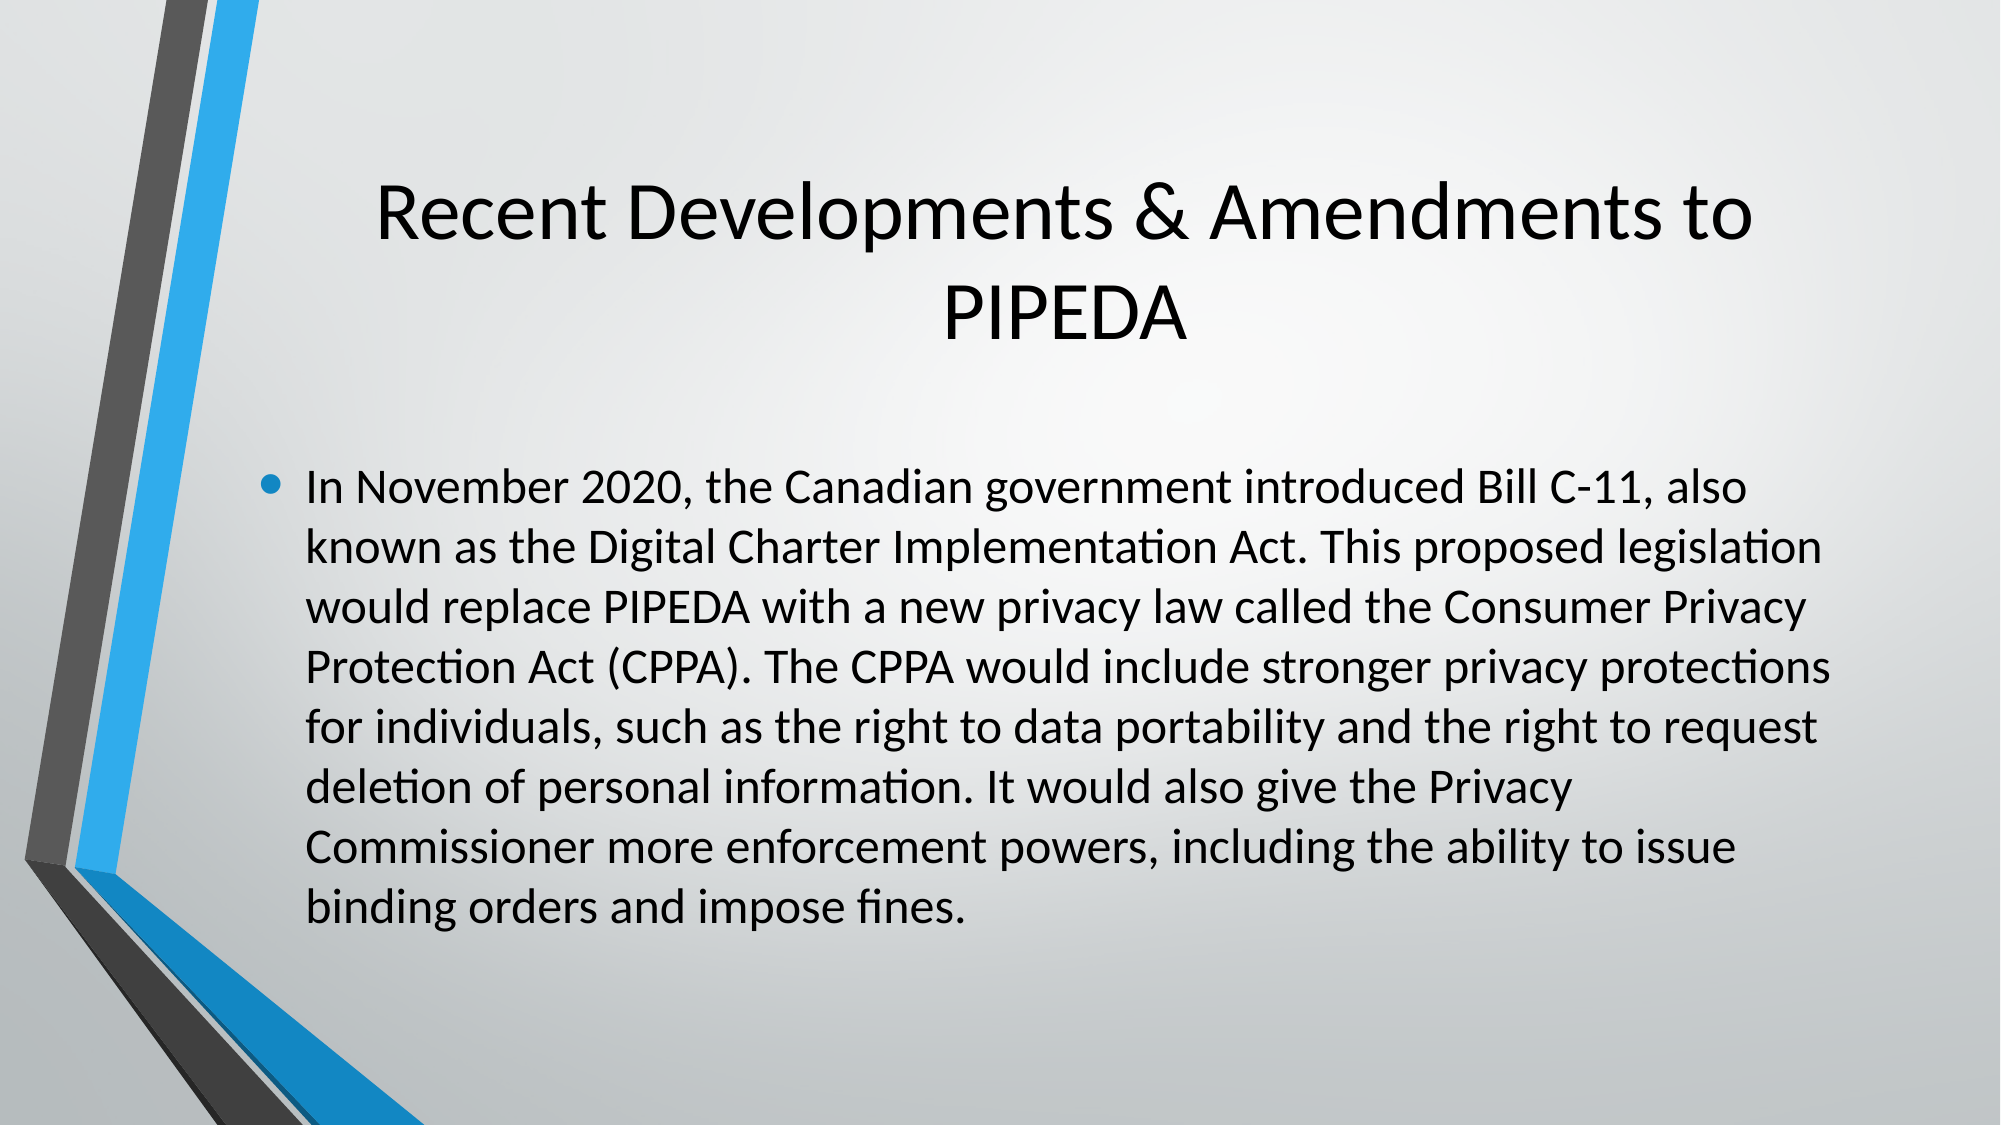

# Recent Developments & Amendments to PIPEDA
In November 2020, the Canadian government introduced Bill C-11, also known as the Digital Charter Implementation Act. This proposed legislation would replace PIPEDA with a new privacy law called the Consumer Privacy Protection Act (CPPA). The CPPA would include stronger privacy protections for individuals, such as the right to data portability and the right to request deletion of personal information. It would also give the Privacy Commissioner more enforcement powers, including the ability to issue binding orders and impose fines.